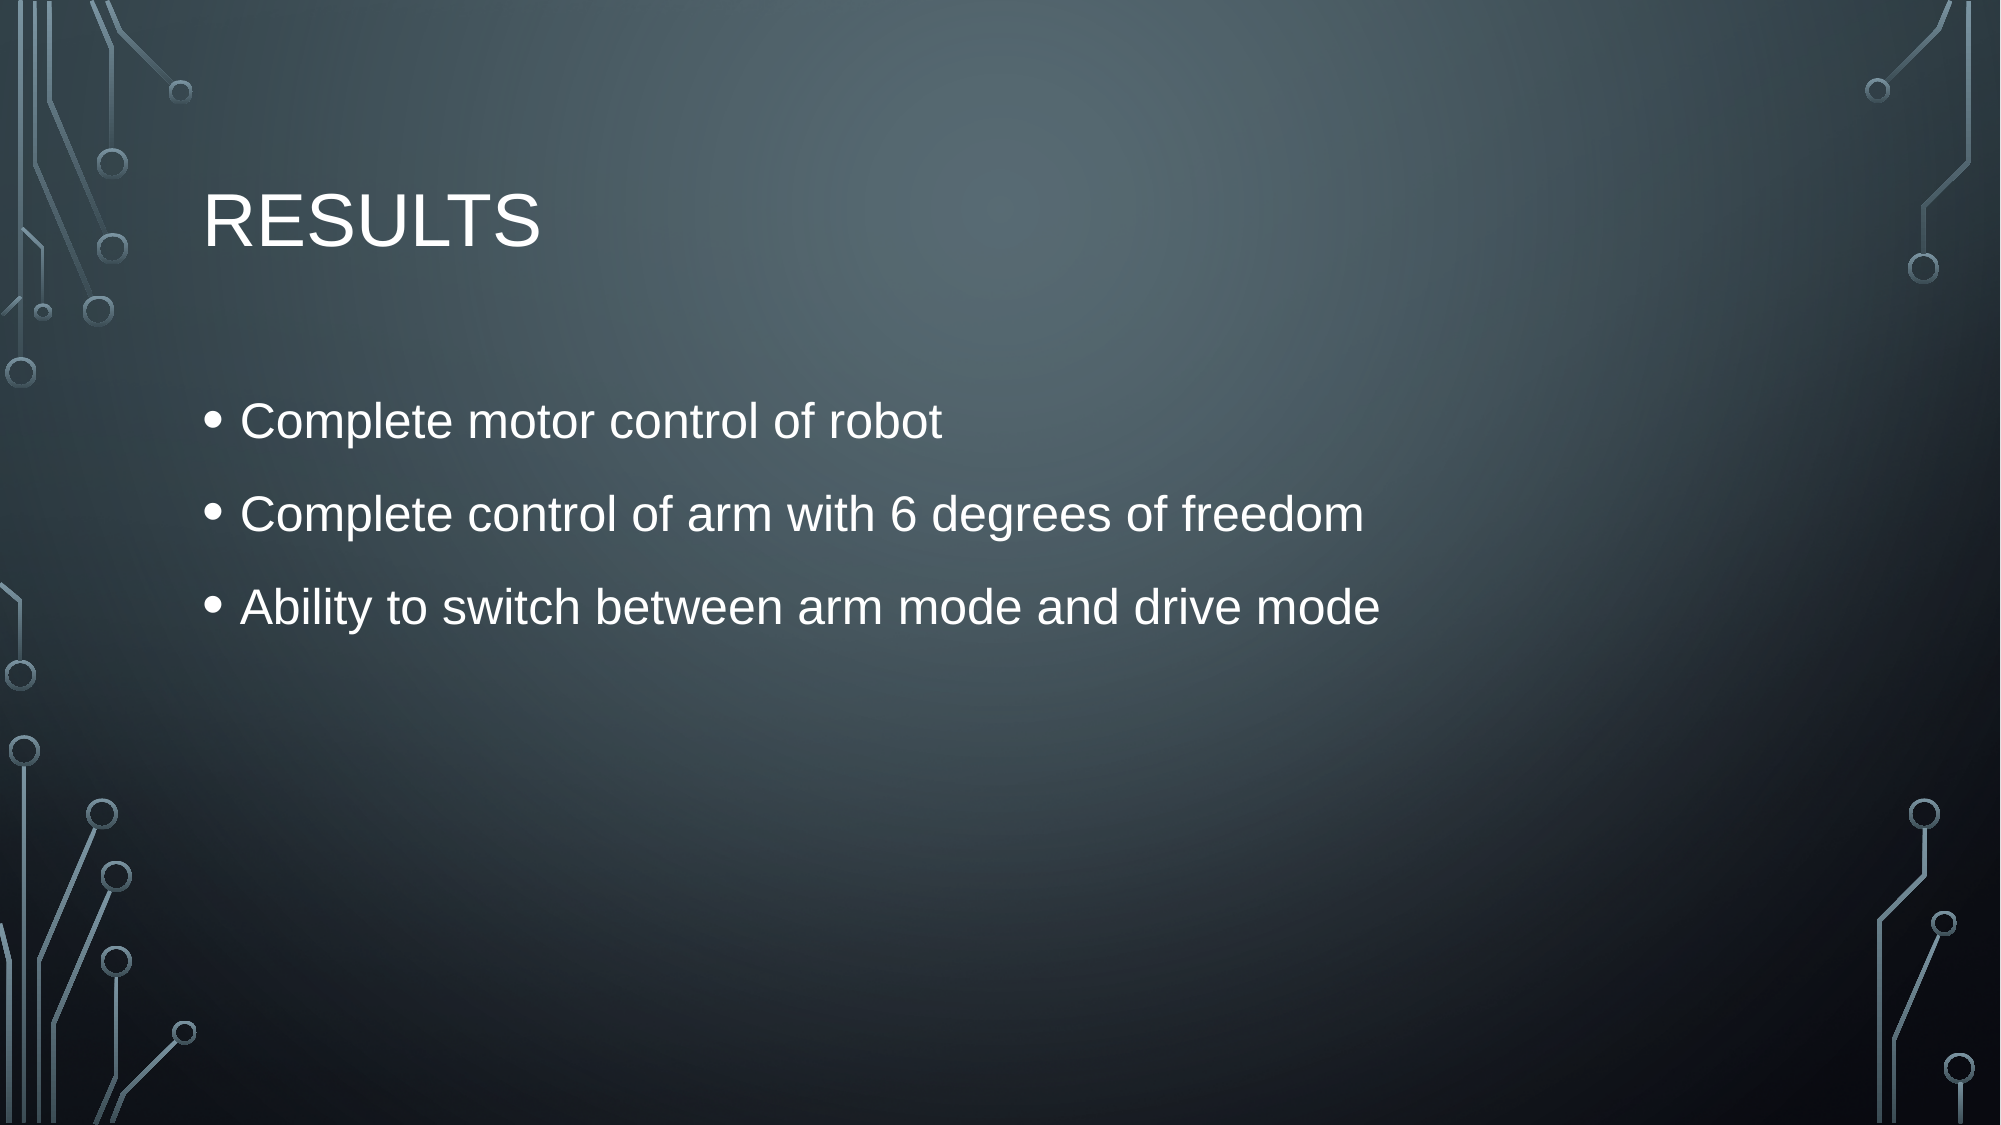

# results
Complete motor control of robot
Complete control of arm with 6 degrees of freedom
Ability to switch between arm mode and drive mode